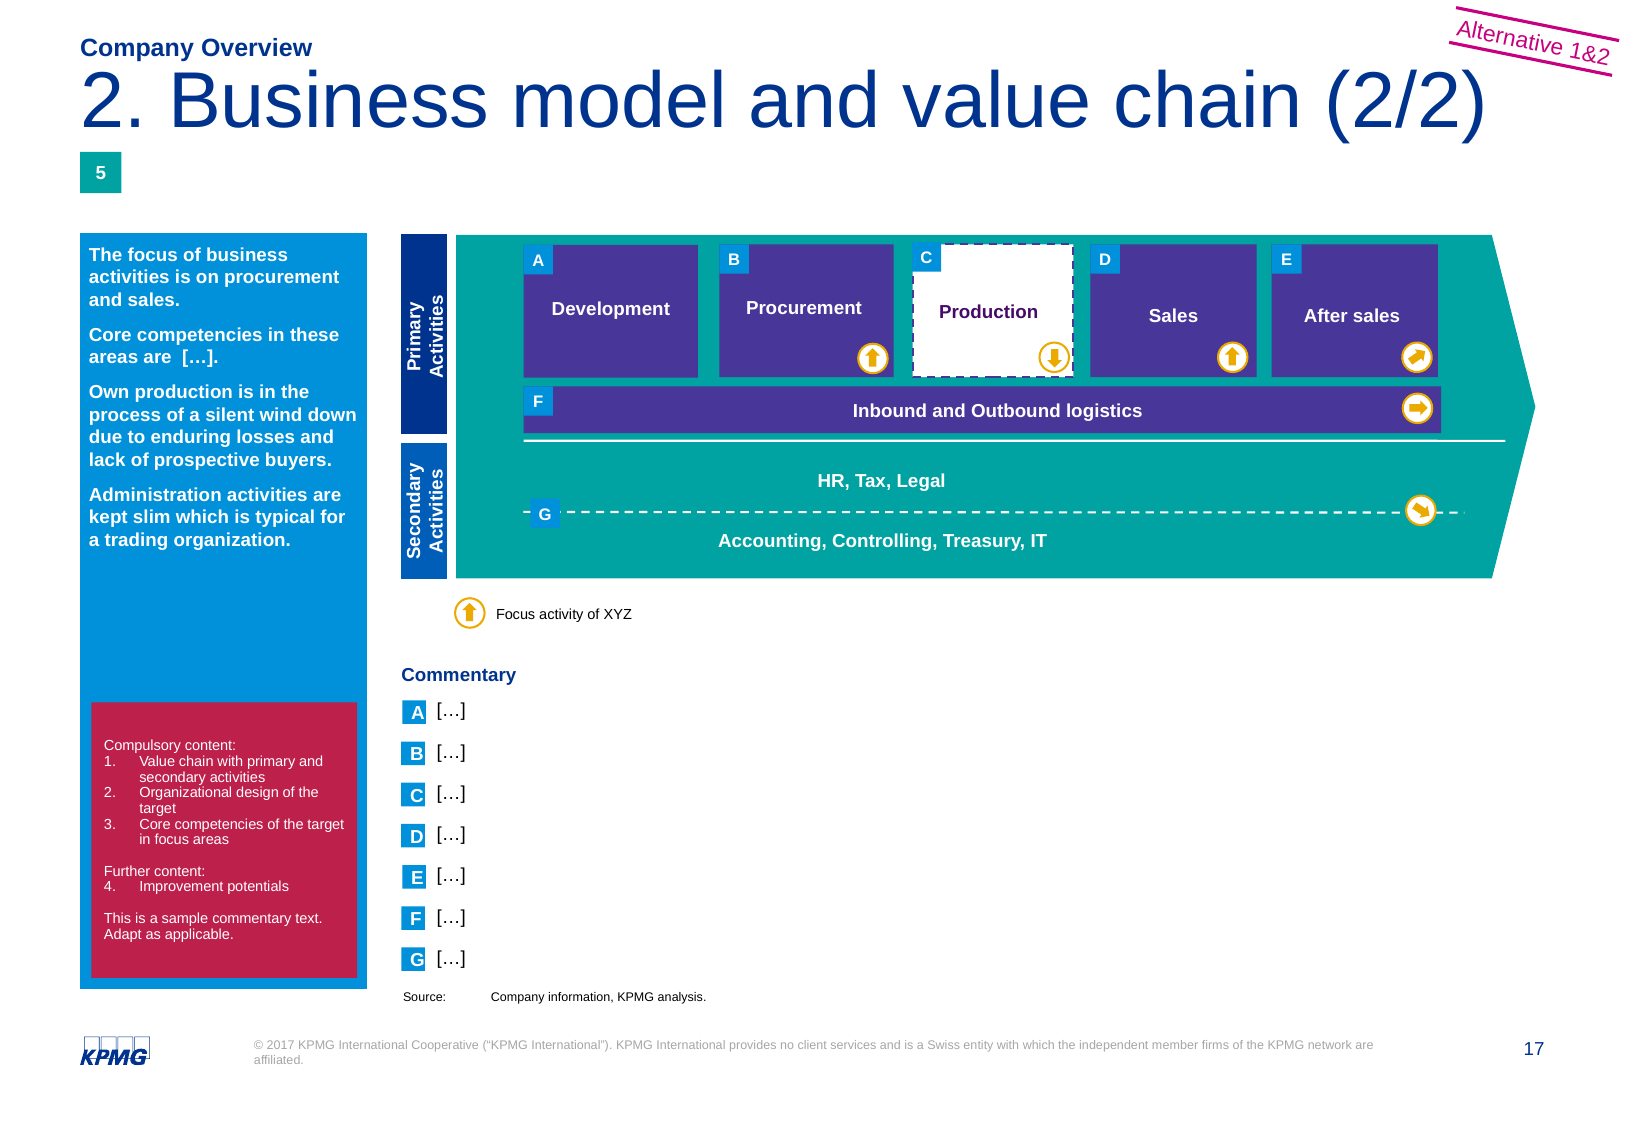

Alternative 1&2
Company Overview
# 2. Business model and value chain (2/2)
5
The focus of business activities is on procurement and sales.
Core competencies in these areas are  […].
Own production is in the process of a silent wind down due to enduring losses and lack of prospective buyers.
Administration activities are kept slim which is typical for a trading organization.

C

B

D

E

A
Procurement
Development
Production
Sales
After sales
Primary
Activities

F

Inbound and Outbound logistics

HR, Tax, Legal
Secondary
Activities

G

Accounting, Controlling, Treasury, IT

Focus activity of XYZ
Commentary
[…]
[…]
[…]
[…]
[…]
[…]
[…]
A
Compulsory content:
Value chain with primary and secondary activities
Organizational design of the target
Core competencies of the target in focus areas

Further content:
Improvement potentials

This is a sample commentary text.
Adapt as applicable.
B
C
D
E
F
G
Source:	Company information, KPMG analysis.